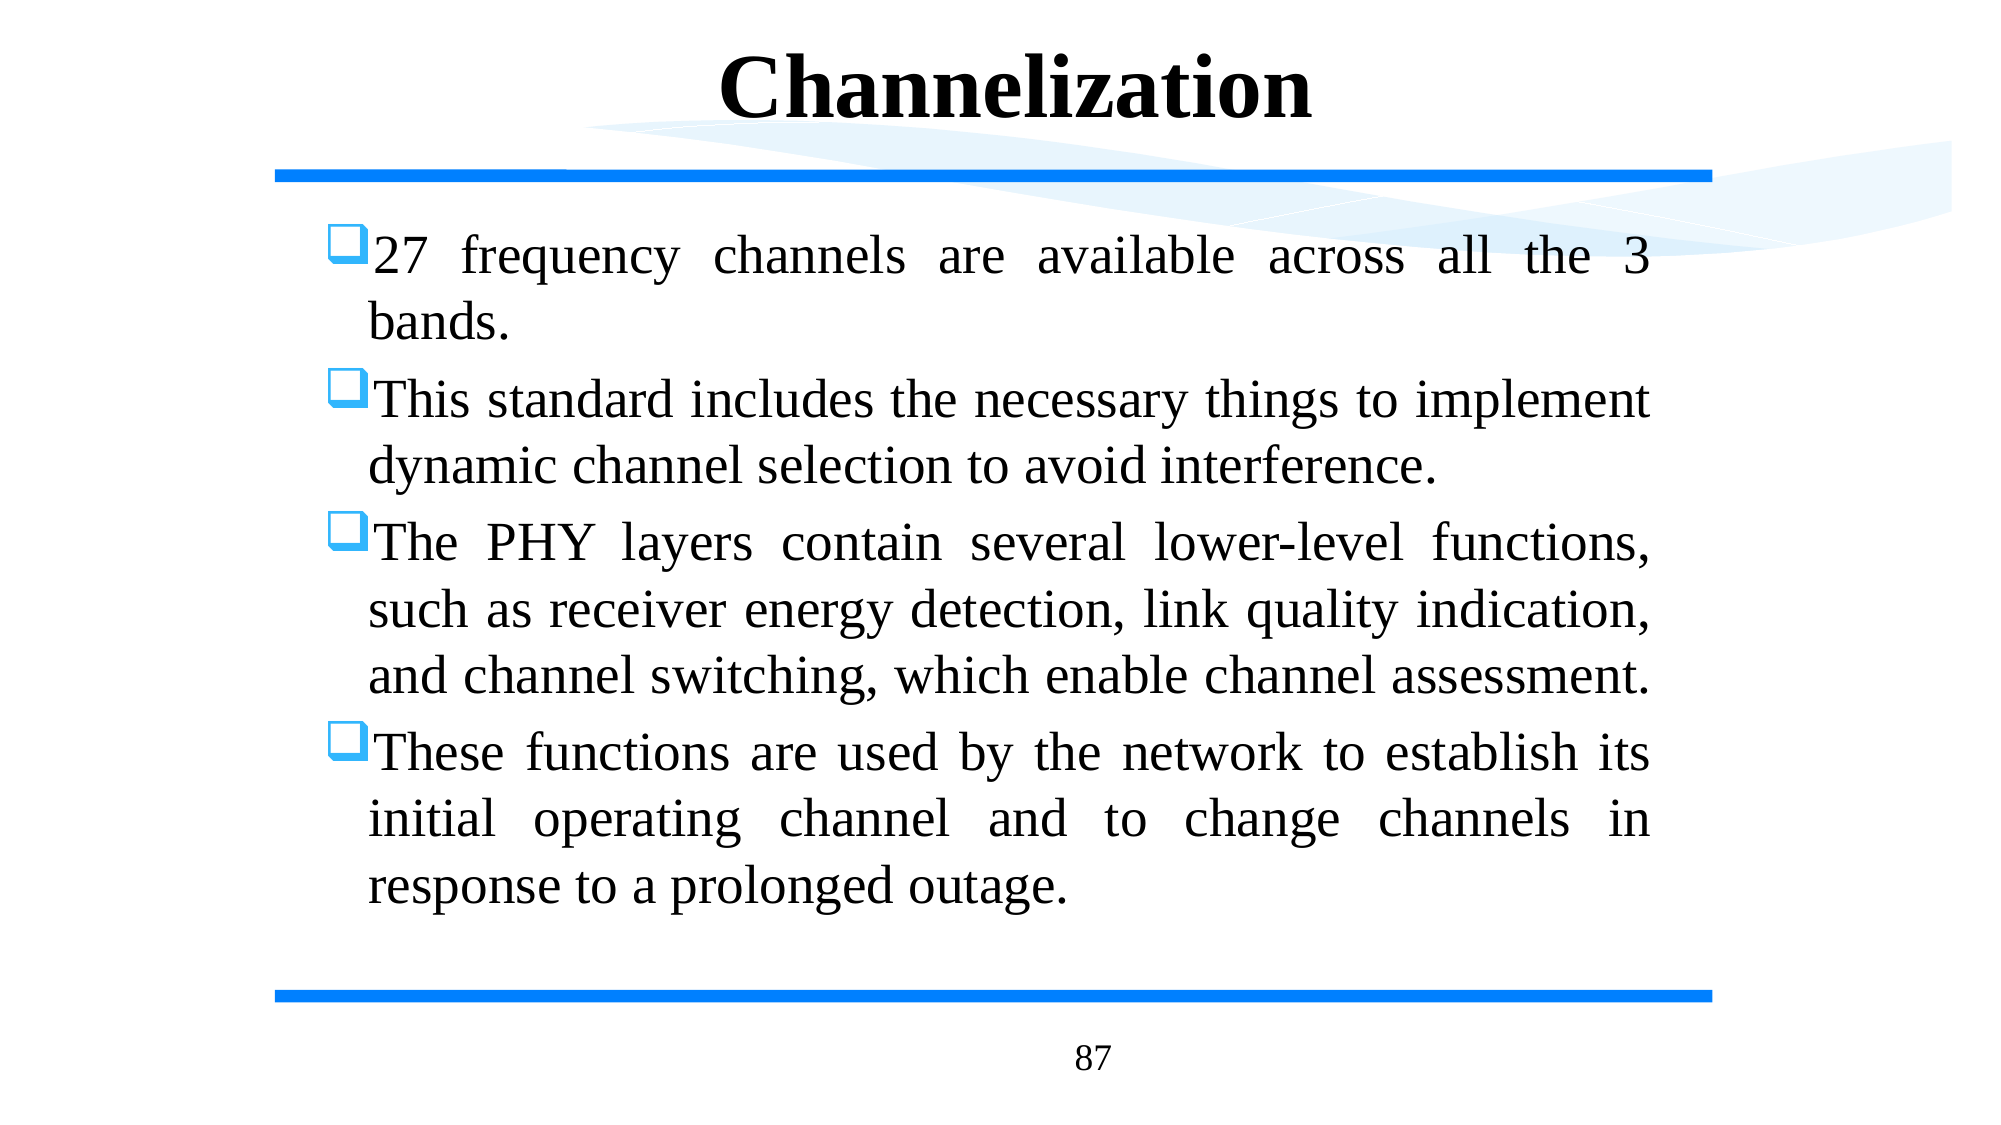

Channelization

27 frequency channels are available across all the 3 bands.
This standard includes the necessary things to implement dynamic channel selection to avoid interference.
The PHY layers contain several lower-level functions, such as receiver energy detection, link quality indication, and channel switching, which enable channel assessment.
These functions are used by the network to establish its initial operating channel and to change channels in response to a prolonged outage.

87